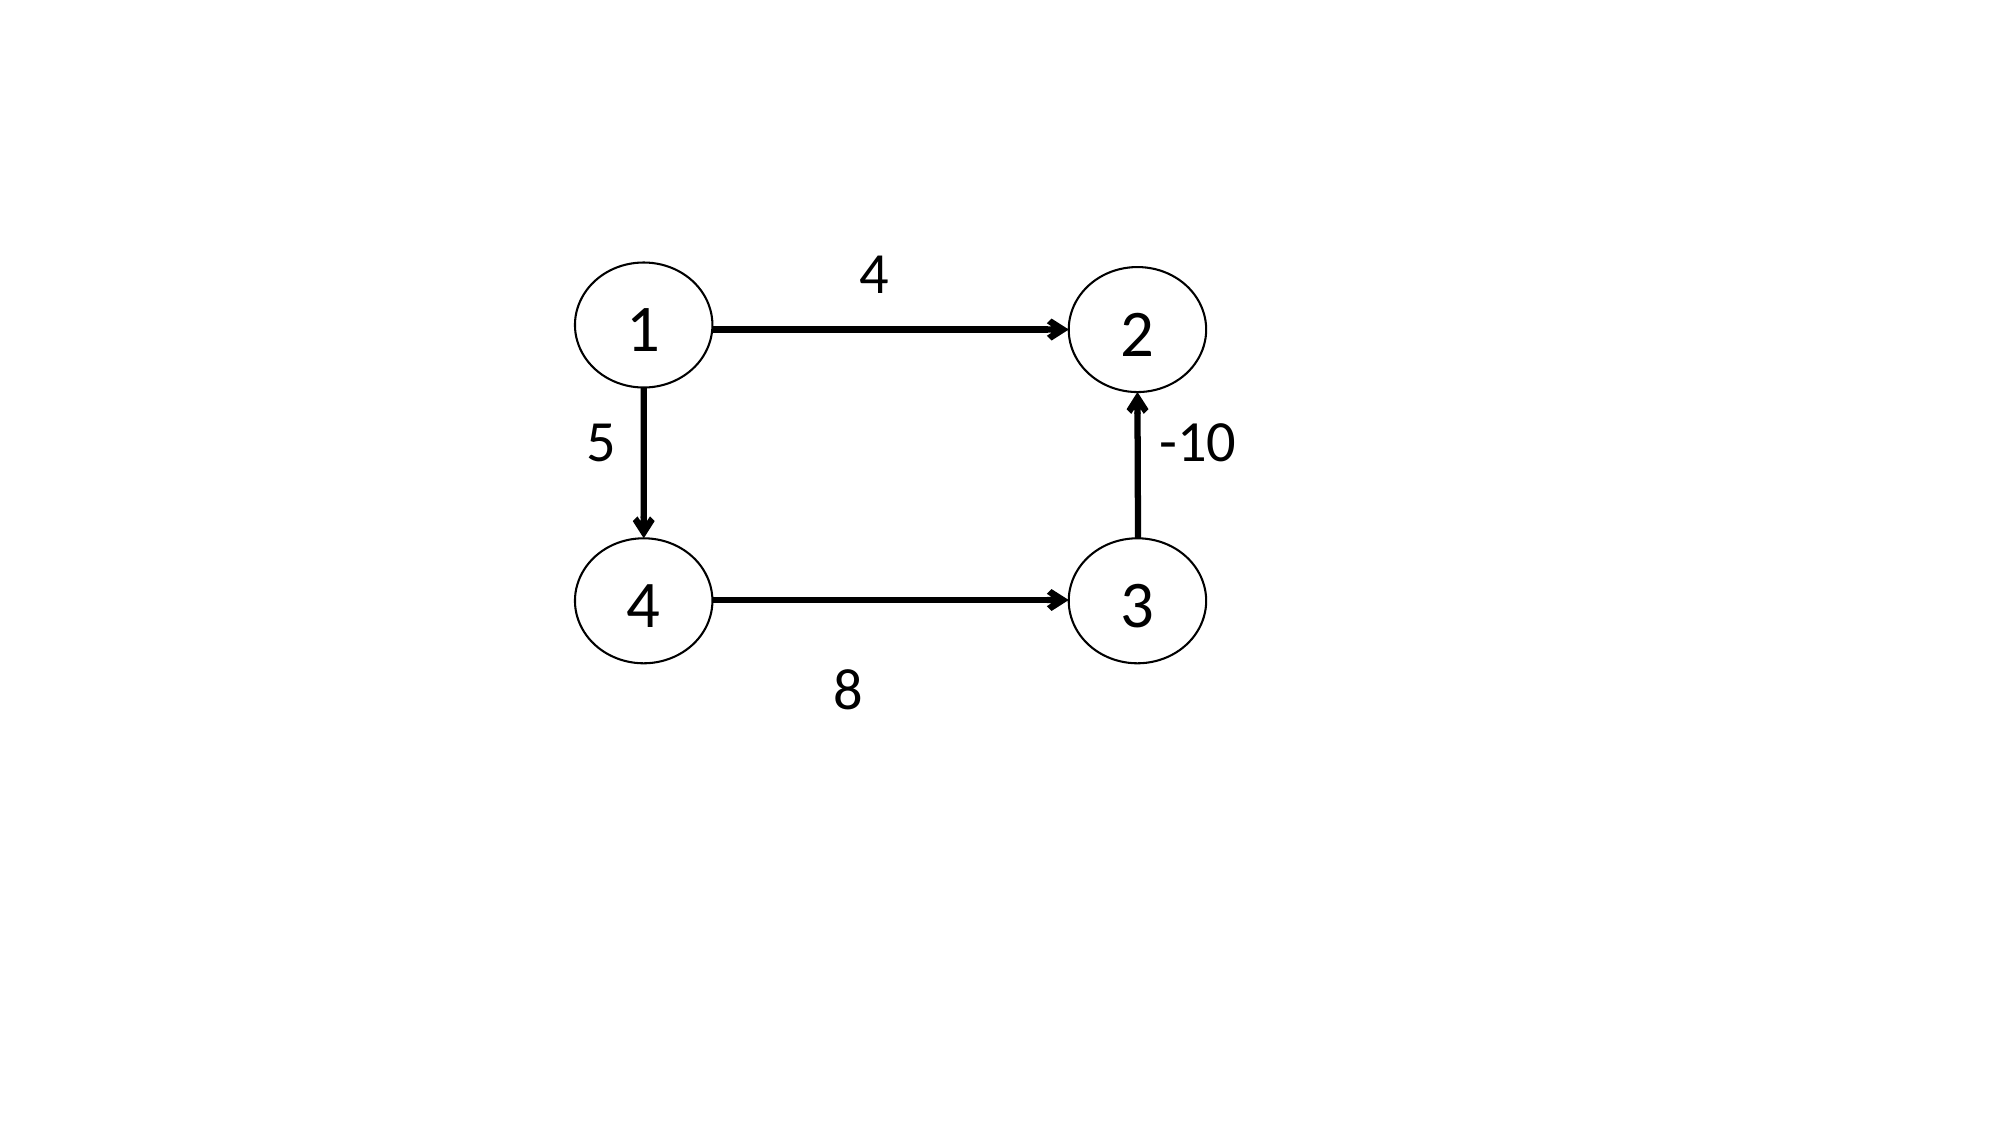

4

	       5				     -10

			   8

1
2
4
3